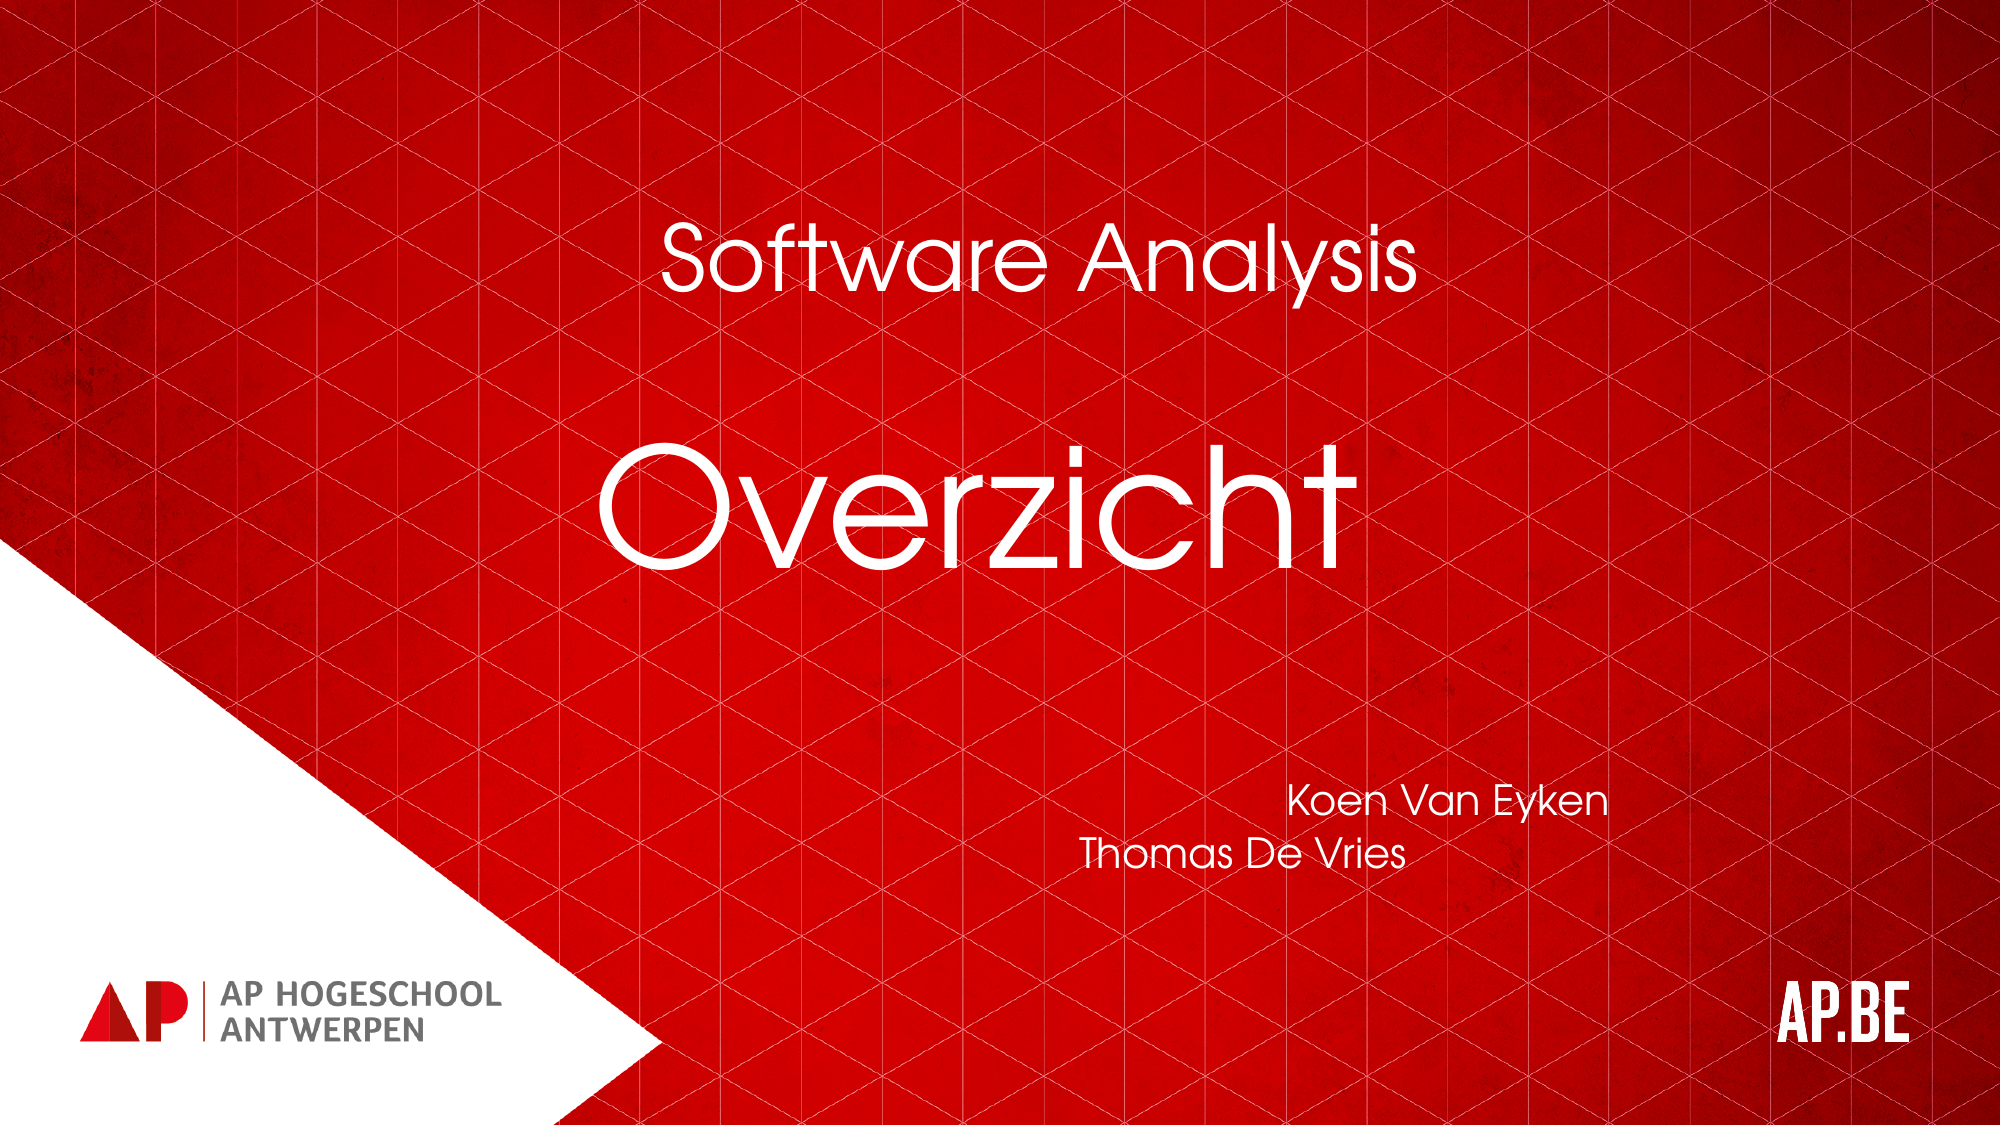

# Software Analysis

Overzicht

                  Koen Van Eyken
Thomas De Vries